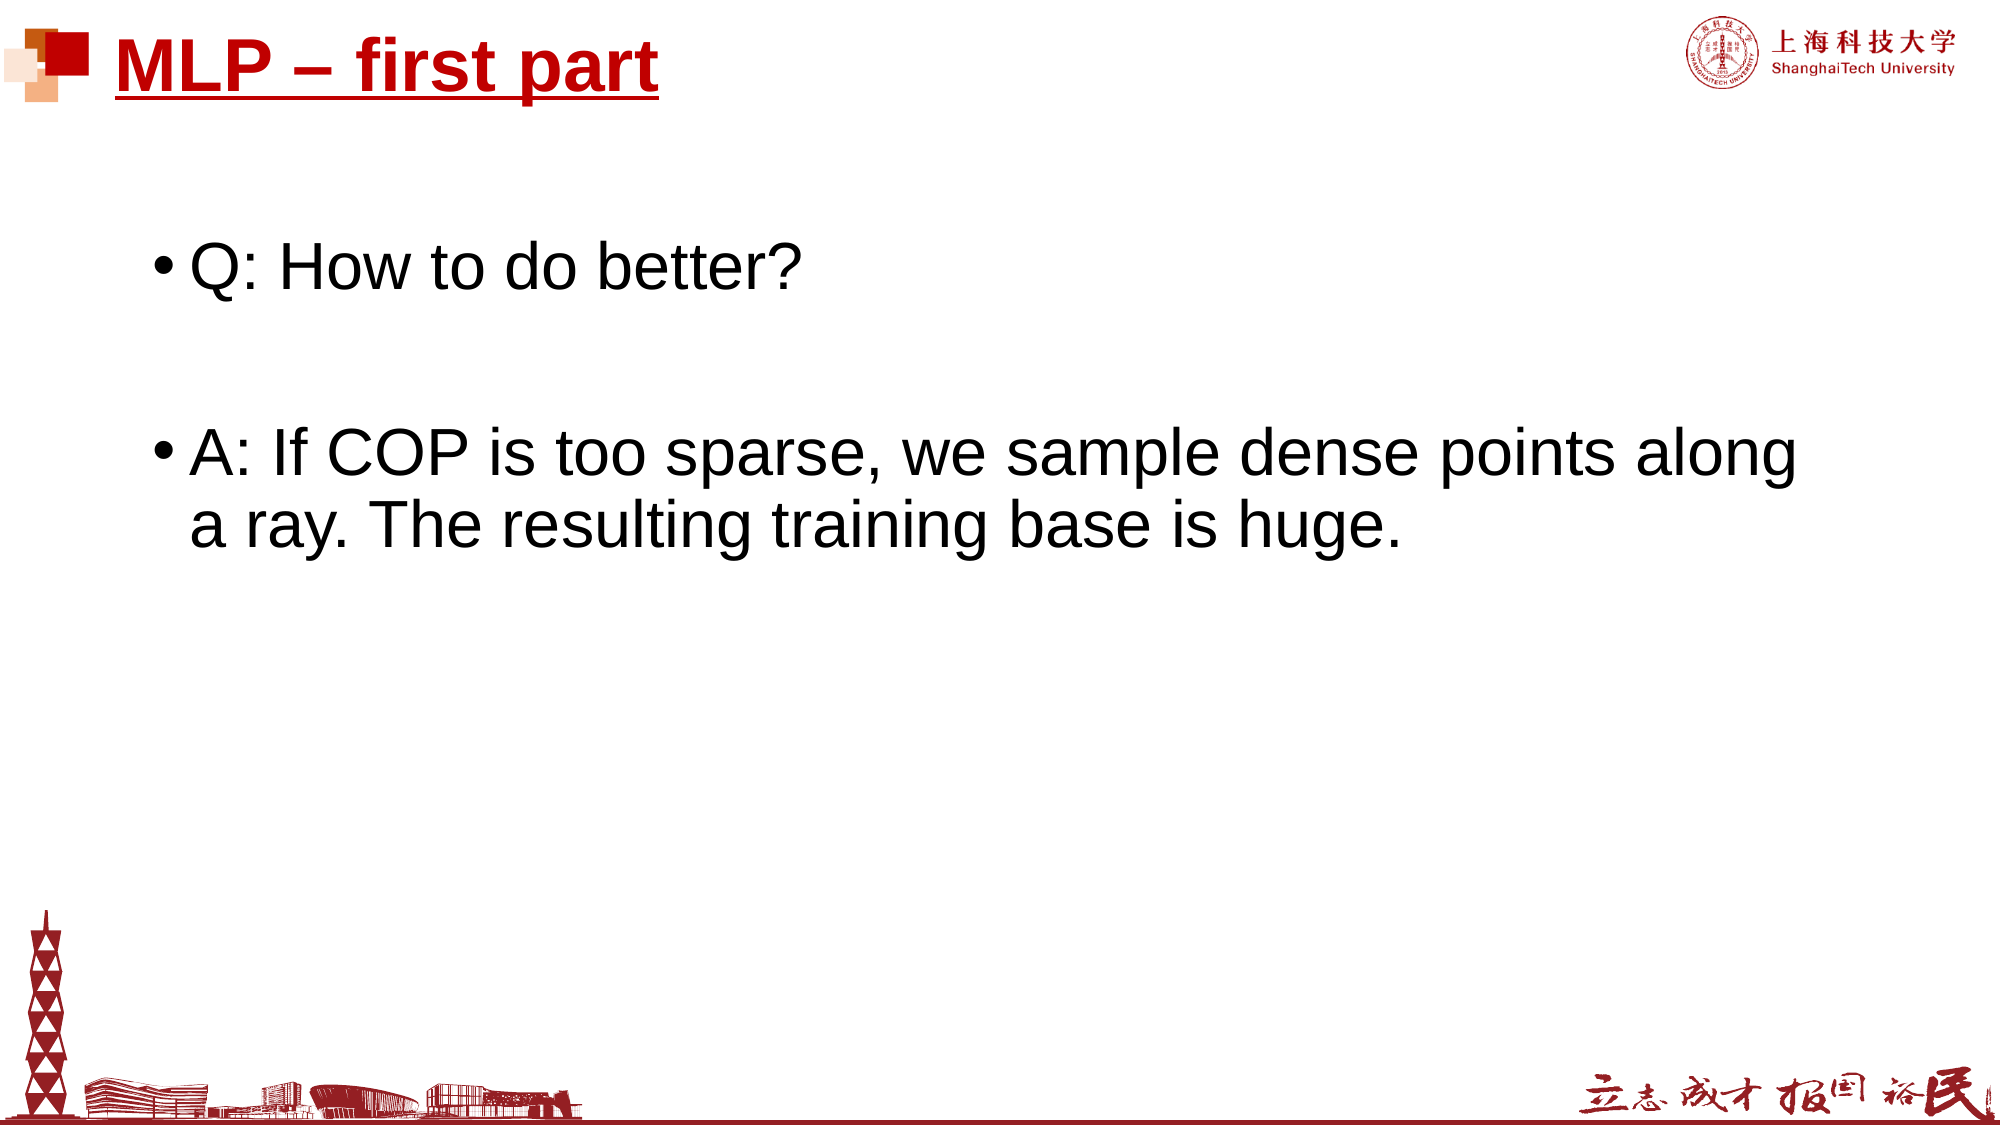

# MLP – first part
Q: How to do better?

A: If COP is too sparse, we sample dense points along a ray. The resulting training base is huge.